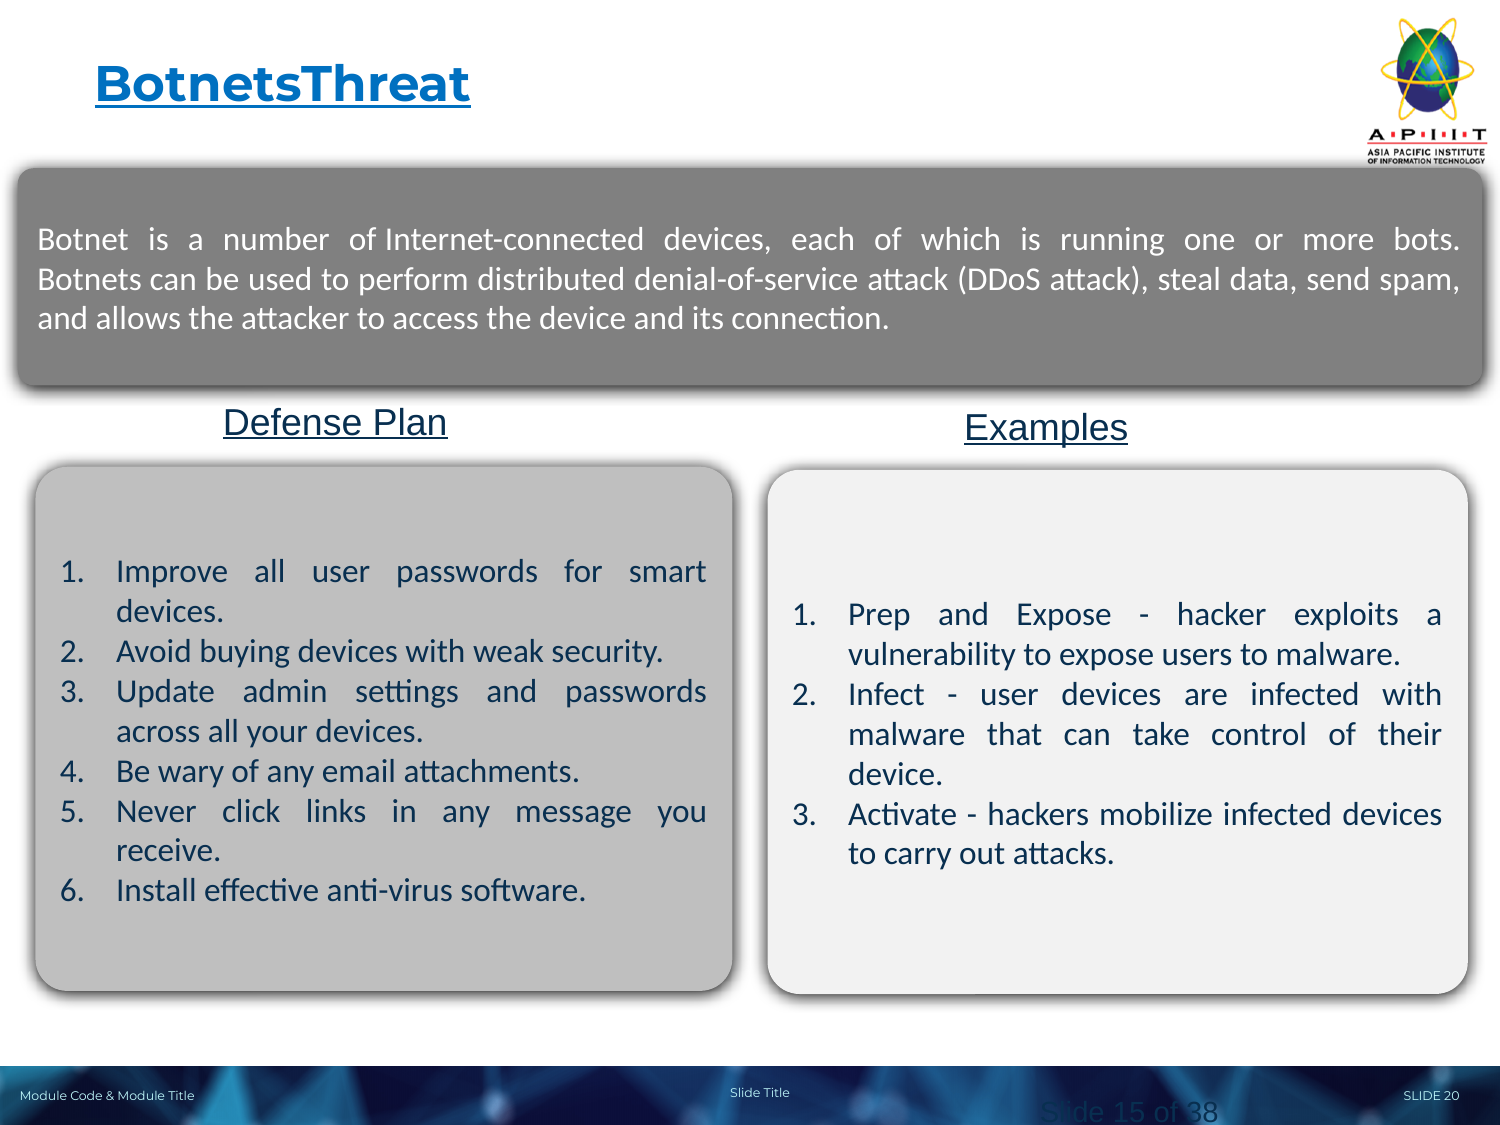

# BotnetsThreat
Botnet is a number of Internet-connected devices, each of which is running one or more bots. Botnets can be used to perform distributed denial-of-service attack (DDoS attack), steal data, send spam, and allows the attacker to access the device and its connection.
Defense Plan
Examples
Improve all user passwords for smart devices.
Avoid buying devices with weak security.
Update admin settings and passwords across all your devices.
Be wary of any email attachments.
Never click links in any message you receive.
Install effective anti-virus software.
Prep and Expose - hacker exploits a vulnerability to expose users to malware.
Infect - user devices are infected with malware that can take control of their device.
Activate - hackers mobilize infected devices to carry out attacks.
Slide 15 of 38